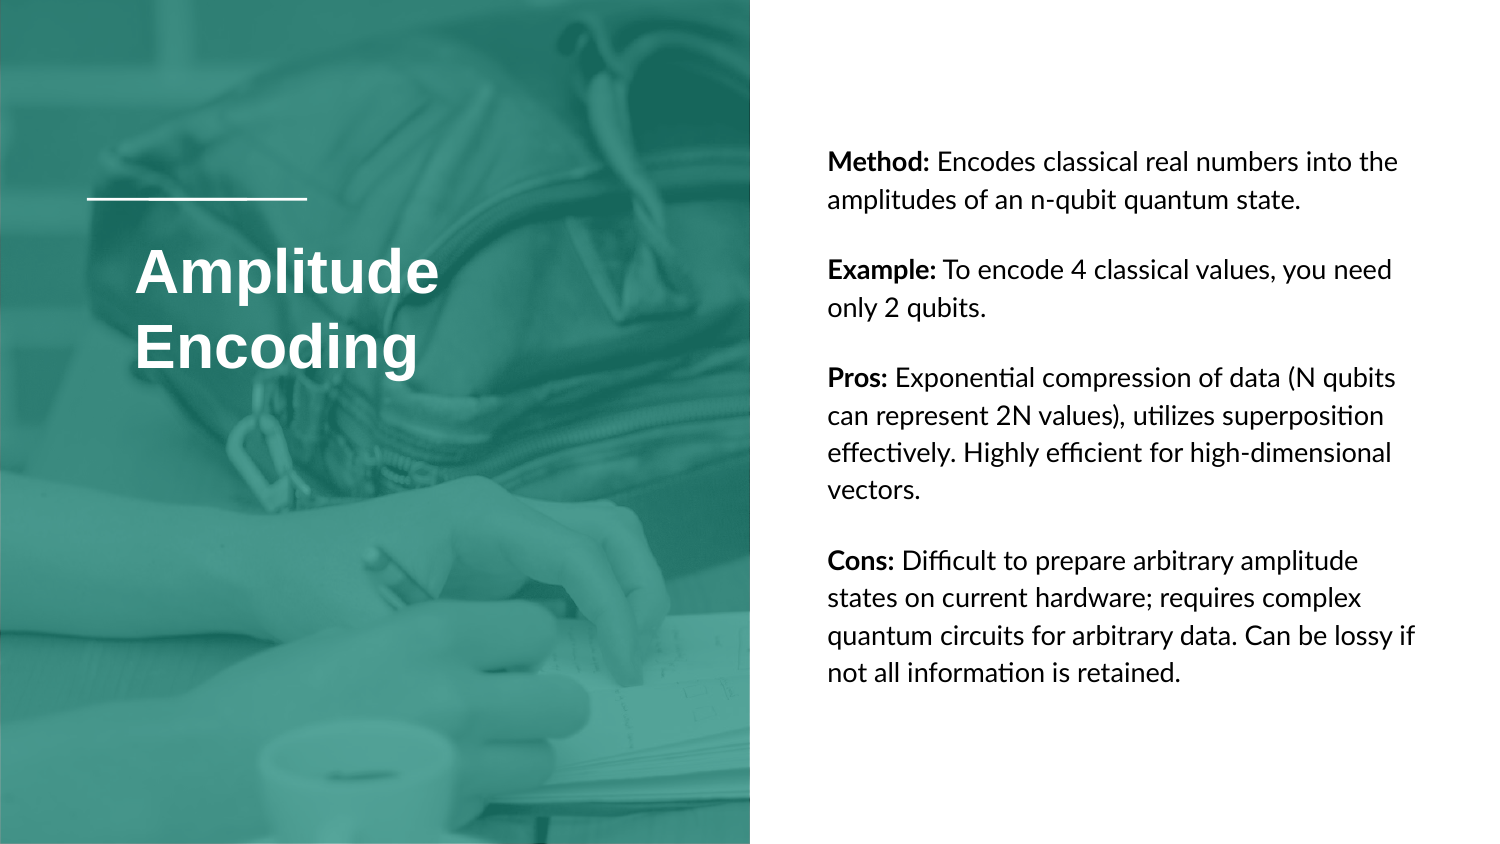

Method: Encodes classical real numbers into the amplitudes of an n-qubit quantum state.
Example: To encode 4 classical values, you need only 2 qubits.
Pros: Exponential compression of data (N qubits can represent 2N values), utilizes superposition effectively. Highly efficient for high-dimensional vectors.
Cons: Difficult to prepare arbitrary amplitude states on current hardware; requires complex quantum circuits for arbitrary data. Can be lossy if not all information is retained.
# Amplitude Encoding